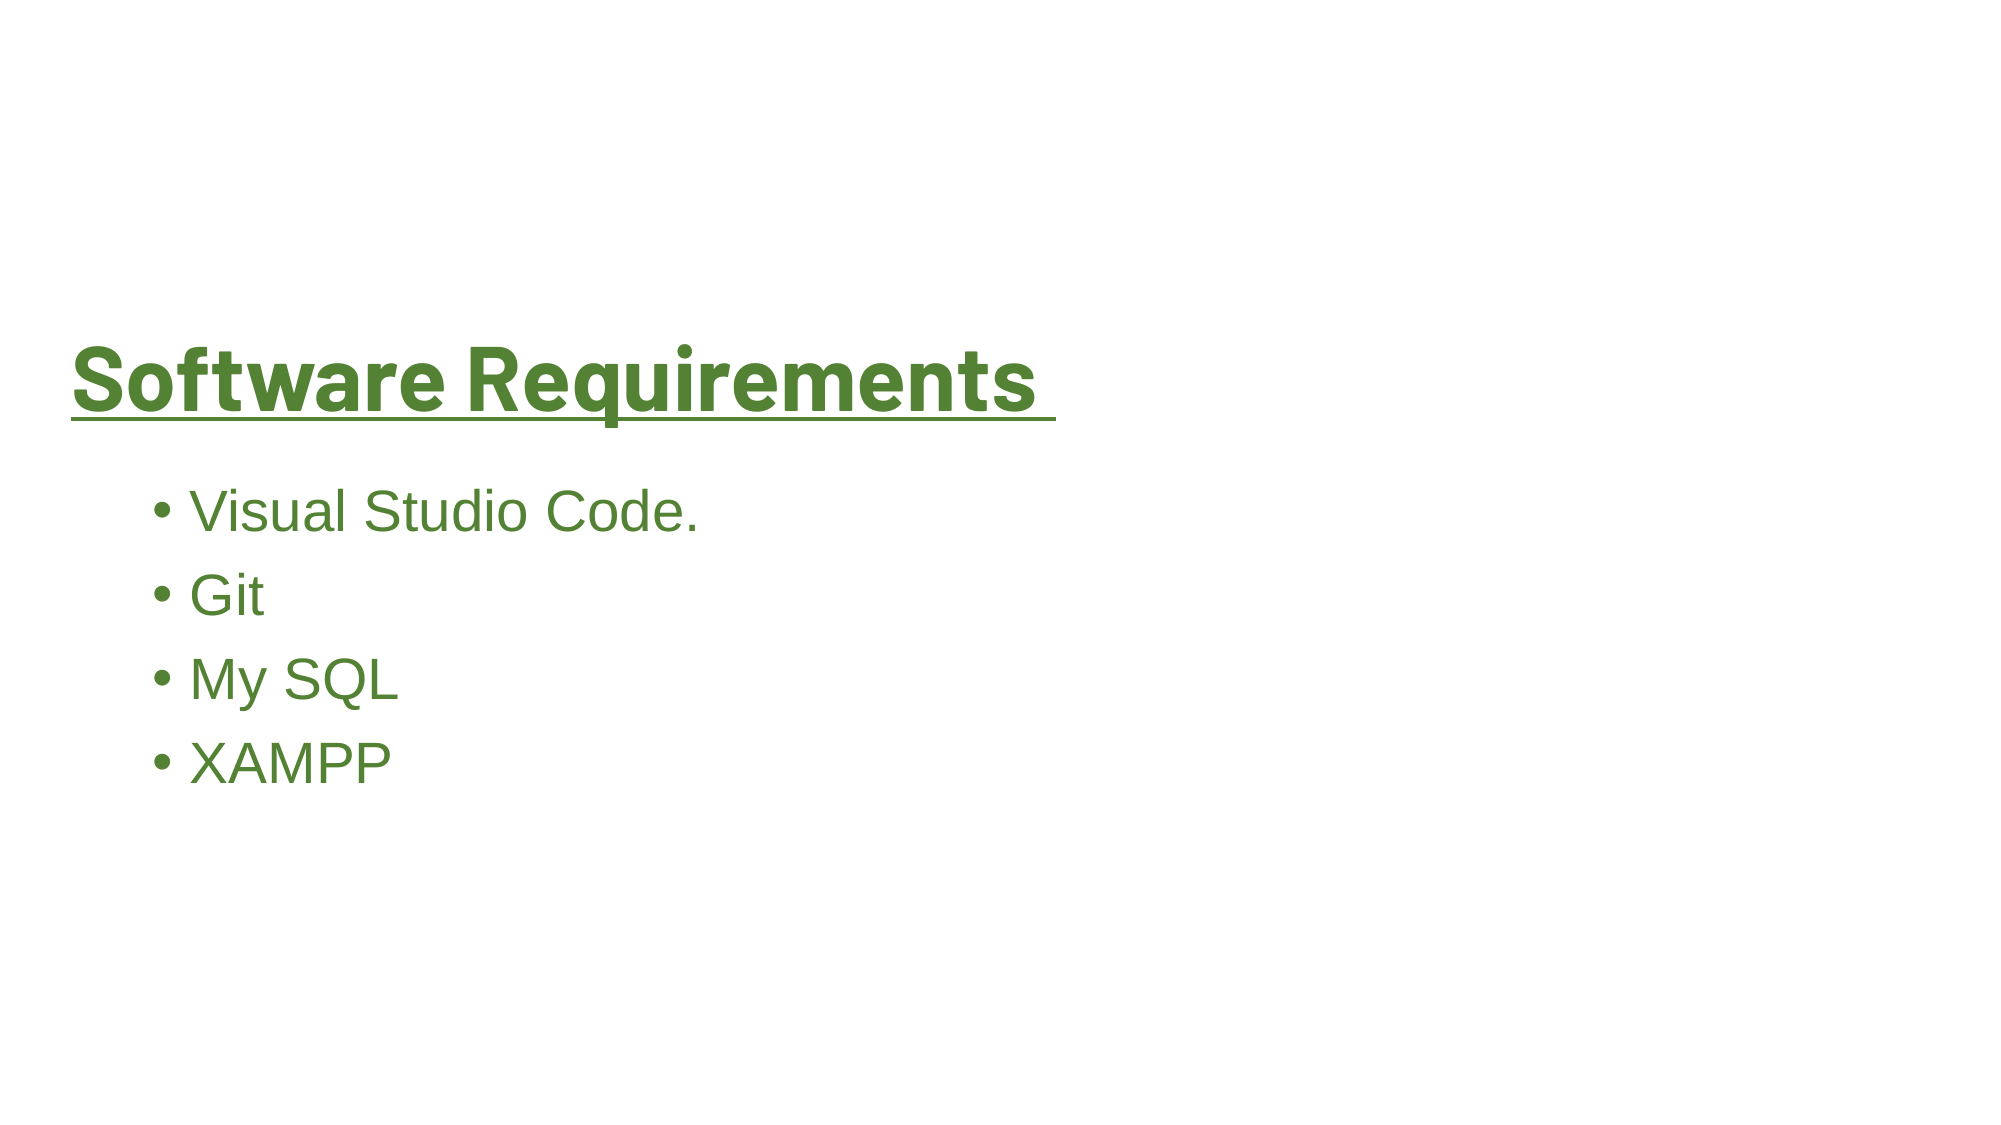

Visual Studio Code.
Git
My SQL
XAMPP

# Software Requirements